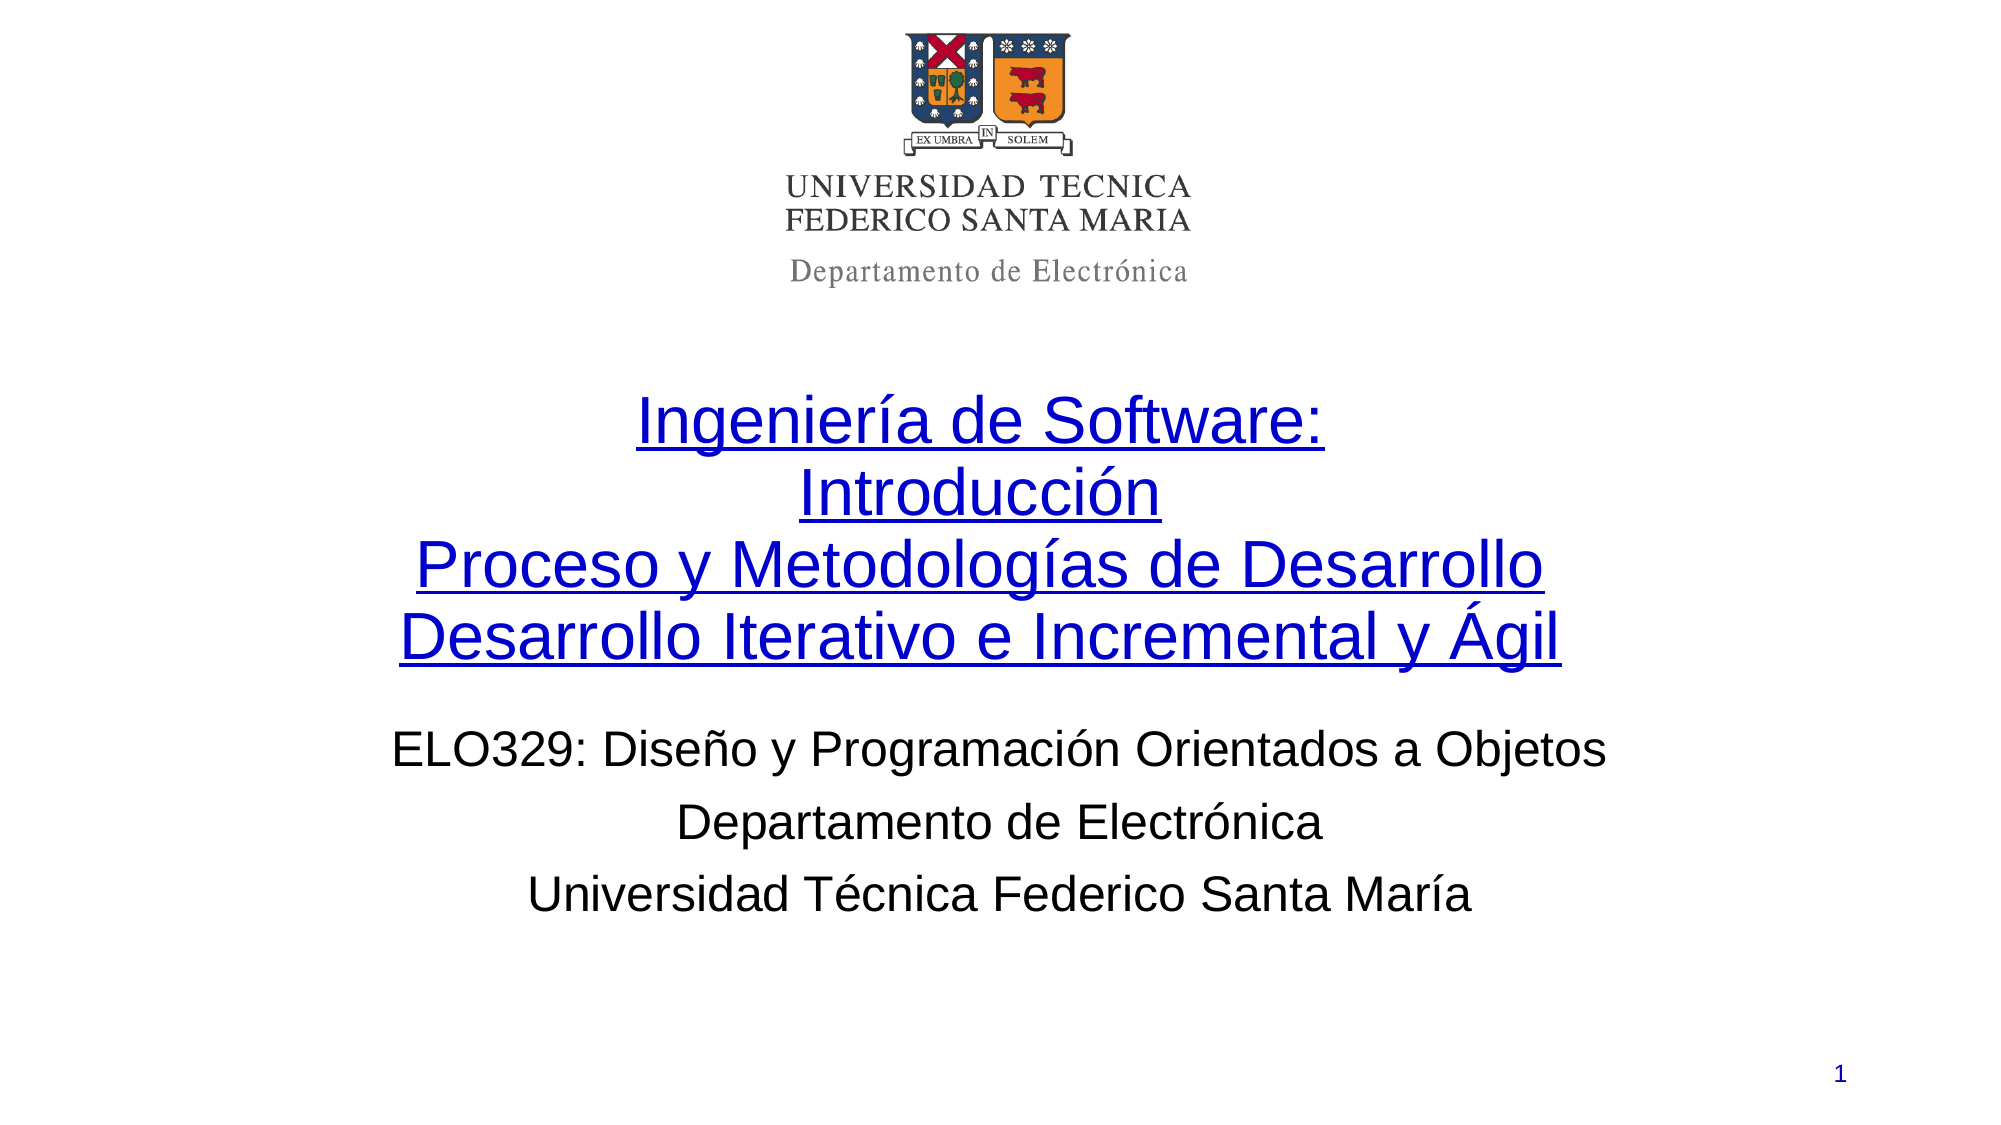

# Ingeniería de Software: Introducción Proceso y Metodologías de Desarrollo Desarrollo Iterativo e Incremental y Ágil
ELO329: Diseño y Programación Orientados a Objetos
Departamento de Electrónica
Universidad Técnica Federico Santa María
1